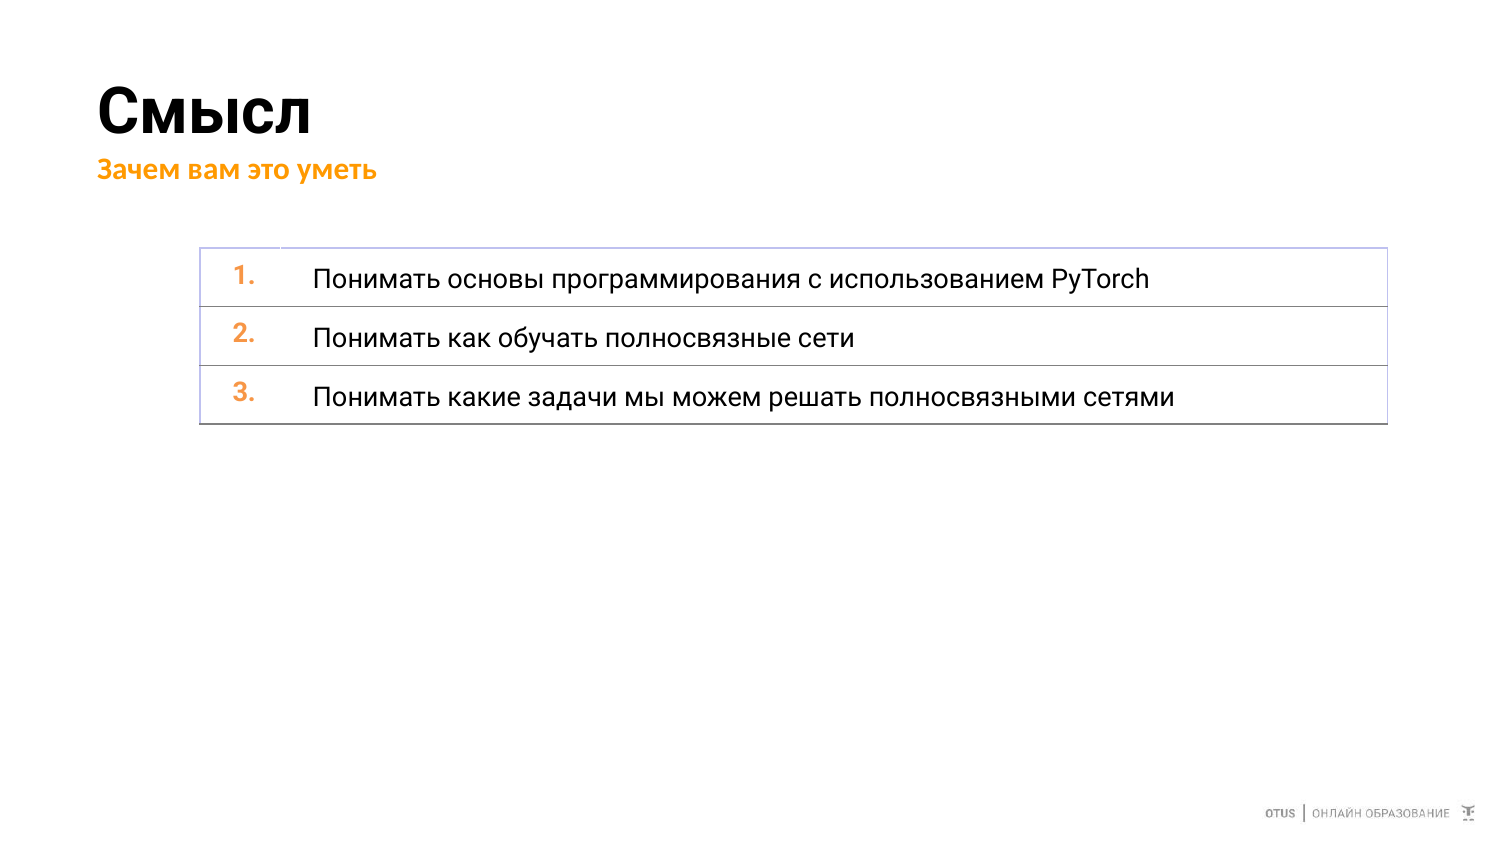

# Смысл
Зачем вам это уметь
| 1. | Понимать основы программирования с использованием PyTorch |
| --- | --- |
| 2. | Понимать как обучать полносвязные сети |
| 3. | Понимать какие задачи мы можем решать полносвязными сетями |